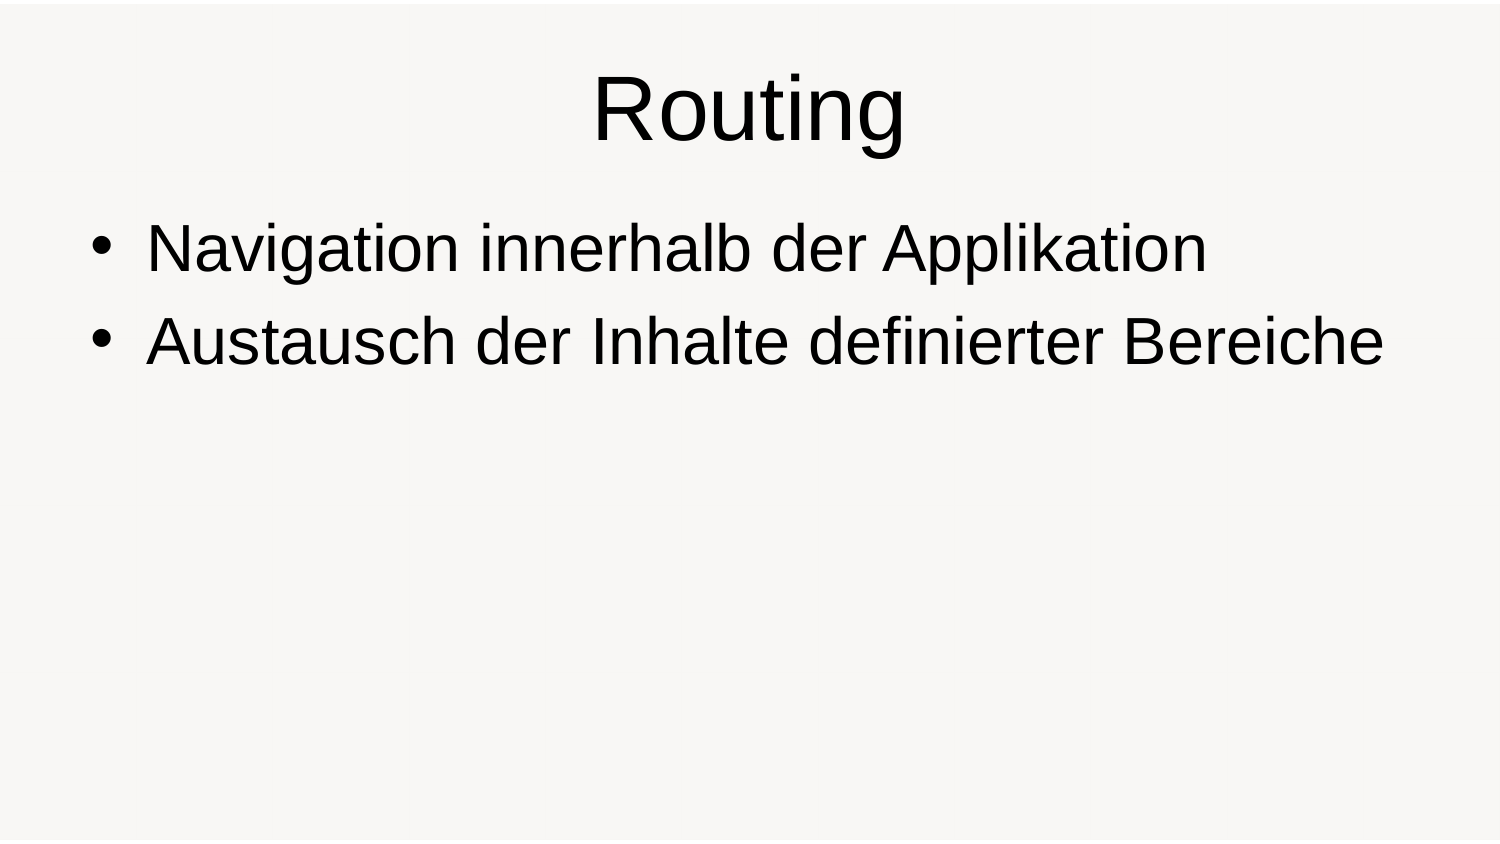

# Routing
Navigation innerhalb der Applikation
Austausch der Inhalte definierter Bereiche